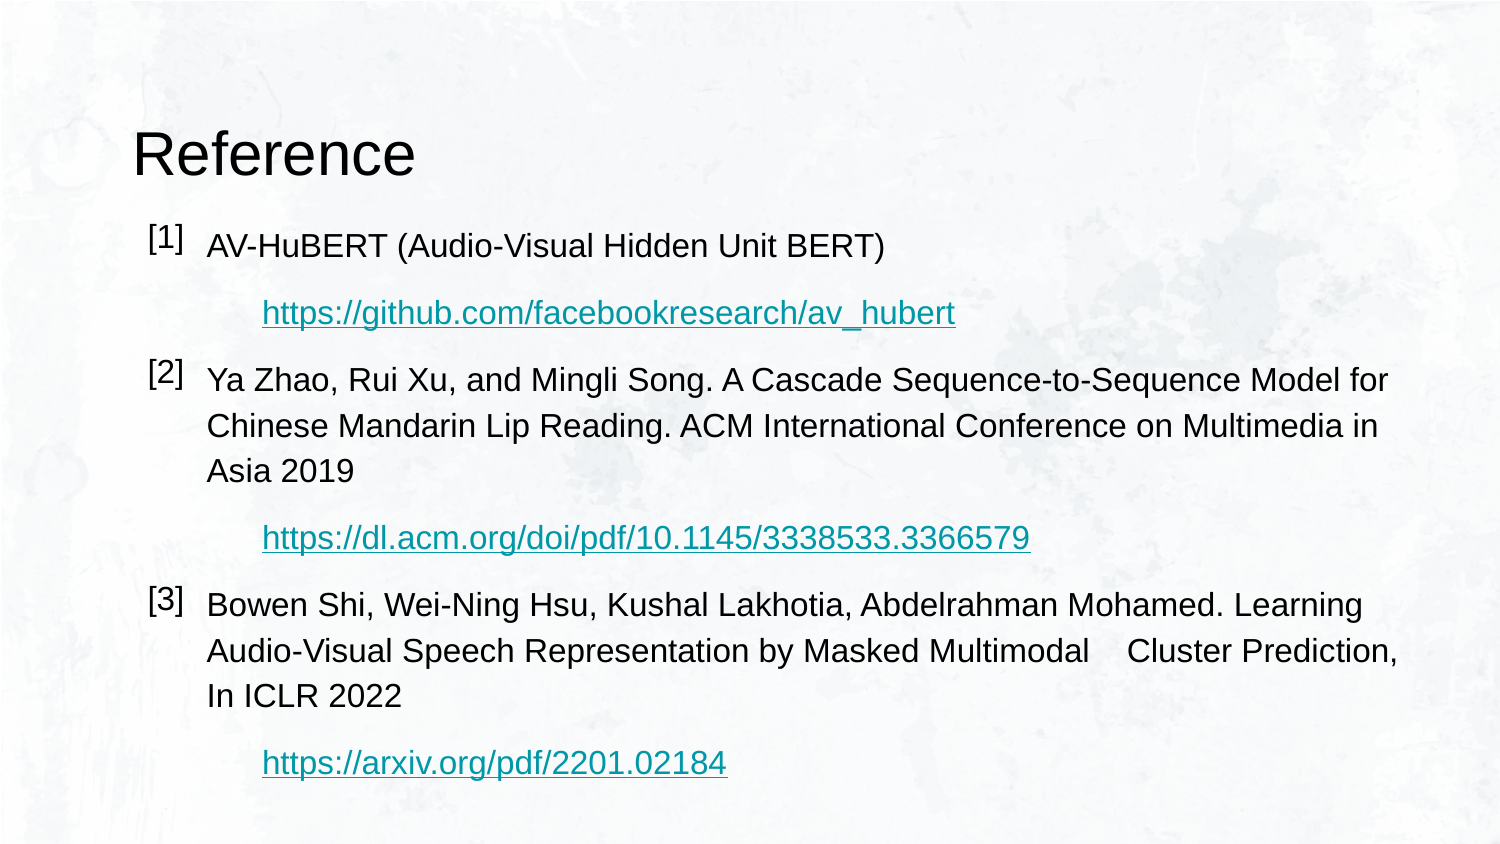

# Reference

[1]

[2]

[3]
AV-HuBERT (Audio-Visual Hidden Unit BERT)
      https://github.com/facebookresearch/av_hubert
Ya Zhao, Rui Xu, and Mingli Song. A Cascade Sequence-to-Sequence Model for Chinese Mandarin Lip Reading. ACM International Conference on Multimedia in Asia 2019
      https://dl.acm.org/doi/pdf/10.1145/3338533.3366579
Bowen Shi, Wei-Ning Hsu, Kushal Lakhotia, Abdelrahman Mohamed. Learning Audio-Visual Speech Representation by Masked Multimodal    Cluster Prediction, In ICLR 2022
      https://arxiv.org/pdf/2201.02184